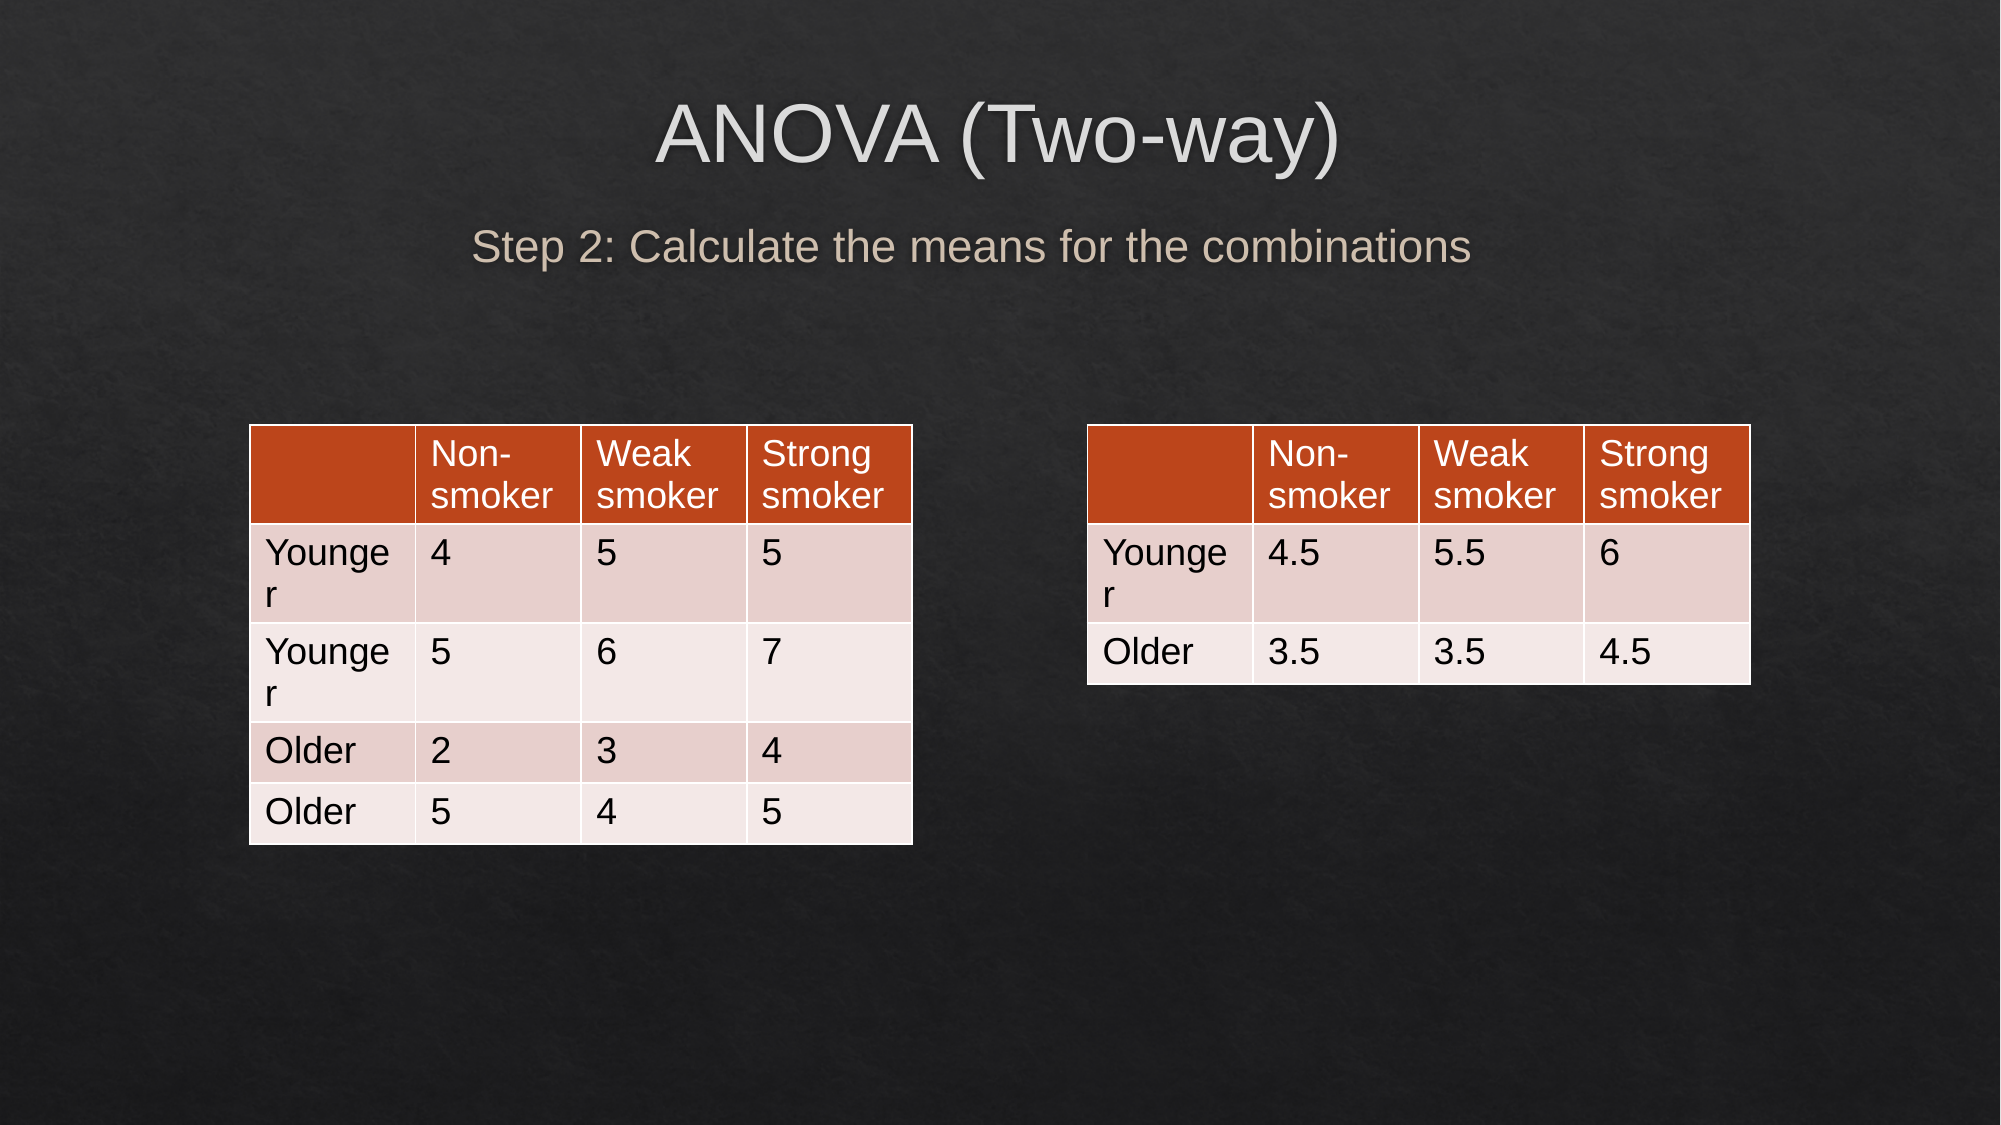

# ANOVA (Two-way)
Step 2: Calculate the means for the combinations
|  | Non-smoker | Weak smoker | Strong smoker |
| --- | --- | --- | --- |
| Younger | 4 | 5 | 5 |
| Younger | 5 | 6 | 7 |
| Older | 2 | 3 | 4 |
| Older | 5 | 4 | 5 |
|  | Non-smoker | Weak smoker | Strong smoker |
| --- | --- | --- | --- |
| Younger | 4.5 | 5.5 | 6 |
| Older | 3.5 | 3.5 | 4.5 |